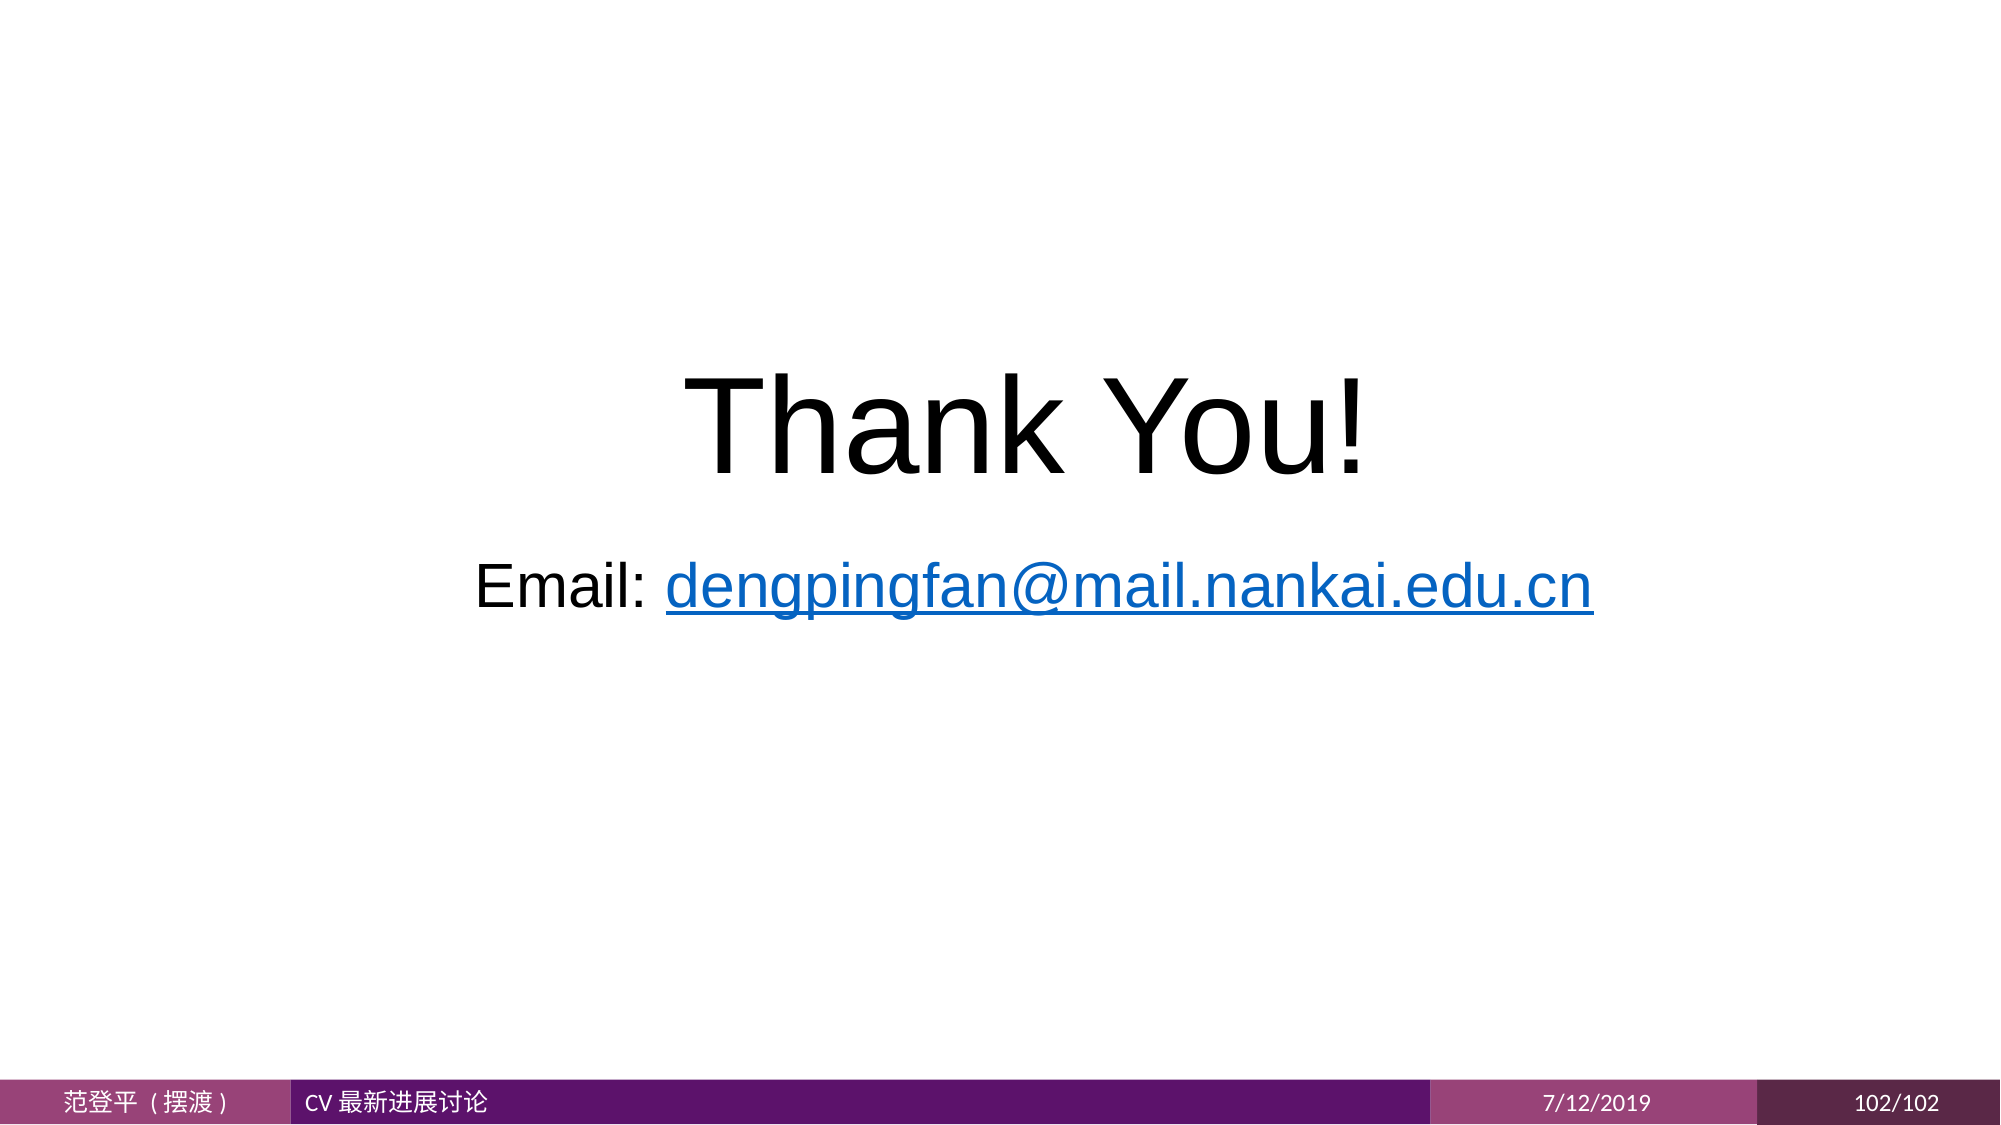

Summary
Summary
Benchmark
Benchmark
Introduction
Introduction
Data & Model
Thank You!
Email: dengpingfan@mail.nankai.edu.cn